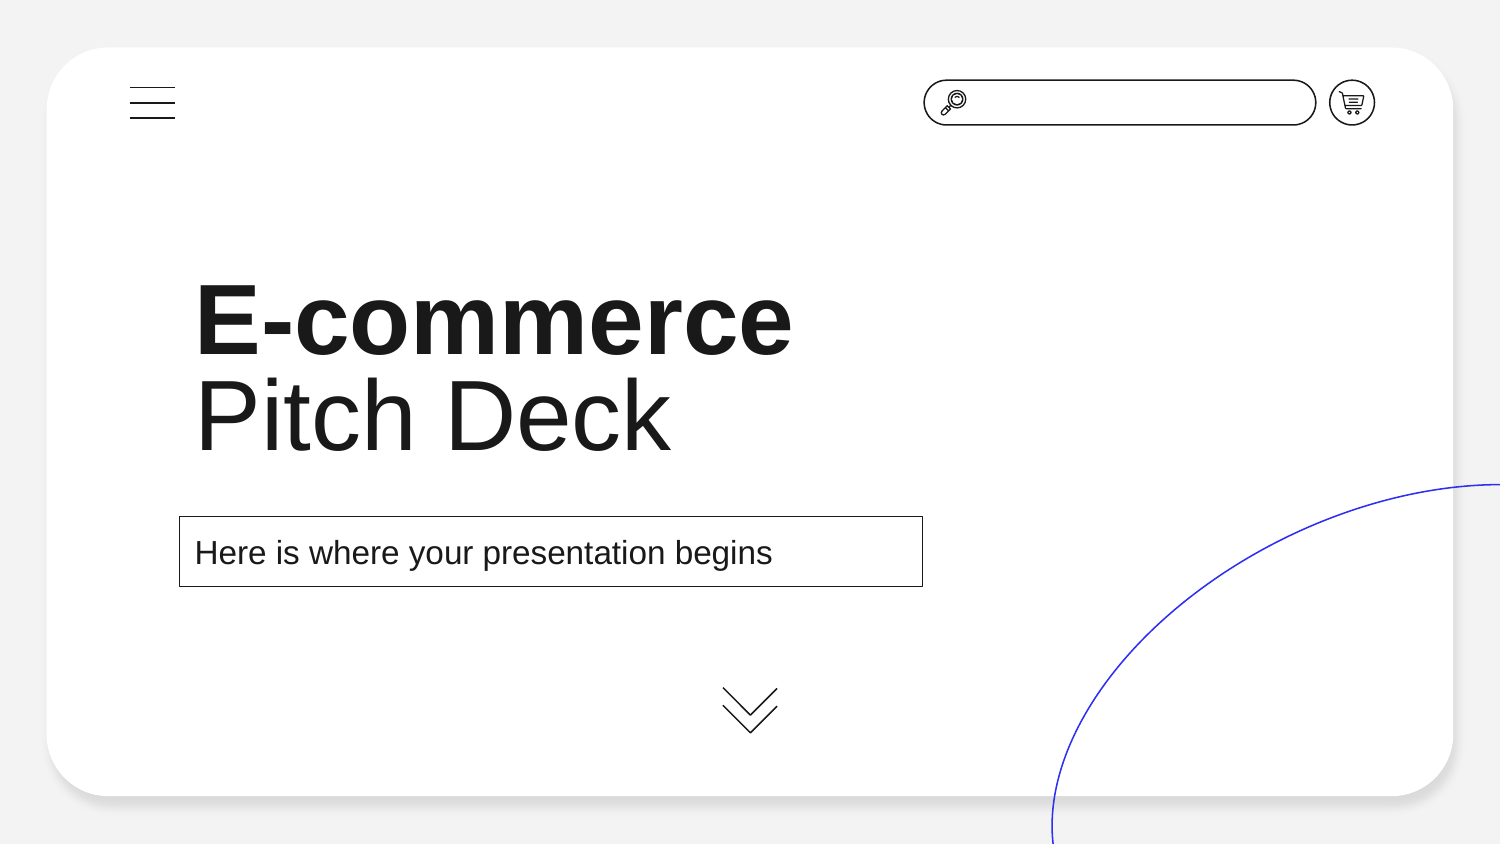

# E-commerce Pitch Deck

Here is where your presentation begins